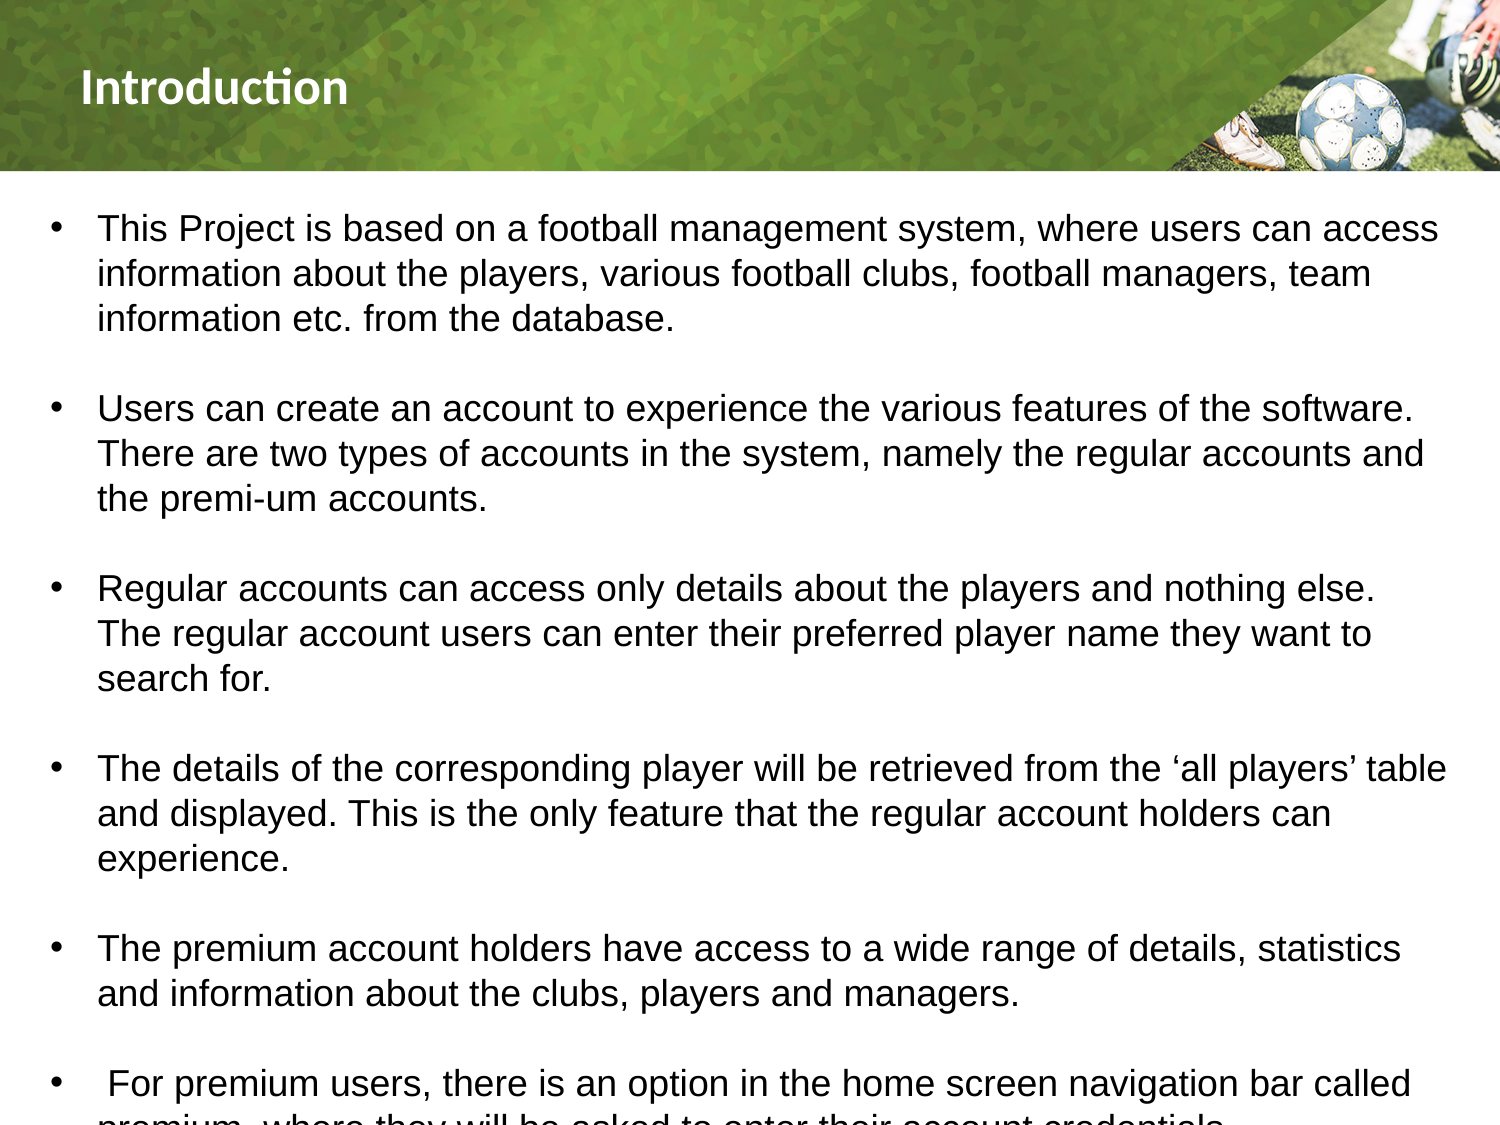

# Introduction
This Project is based on a football management system, where users can access information about the players, various football clubs, football managers, team information etc. from the database.

Users can create an account to experience the various features of the software. There are two types of accounts in the system, namely the regular accounts and the premi-um accounts.

Regular accounts can access only details about the players and nothing else. The regular account users can enter their preferred player name they want to search for.

The details of the corresponding player will be retrieved from the ‘all players’ table and displayed. This is the only feature that the regular account holders can experience.

The premium account holders have access to a wide range of details, statistics and information about the clubs, players and managers.

 For premium users, there is an option in the home screen navigation bar called premium, where they will be asked to enter their account credentials.